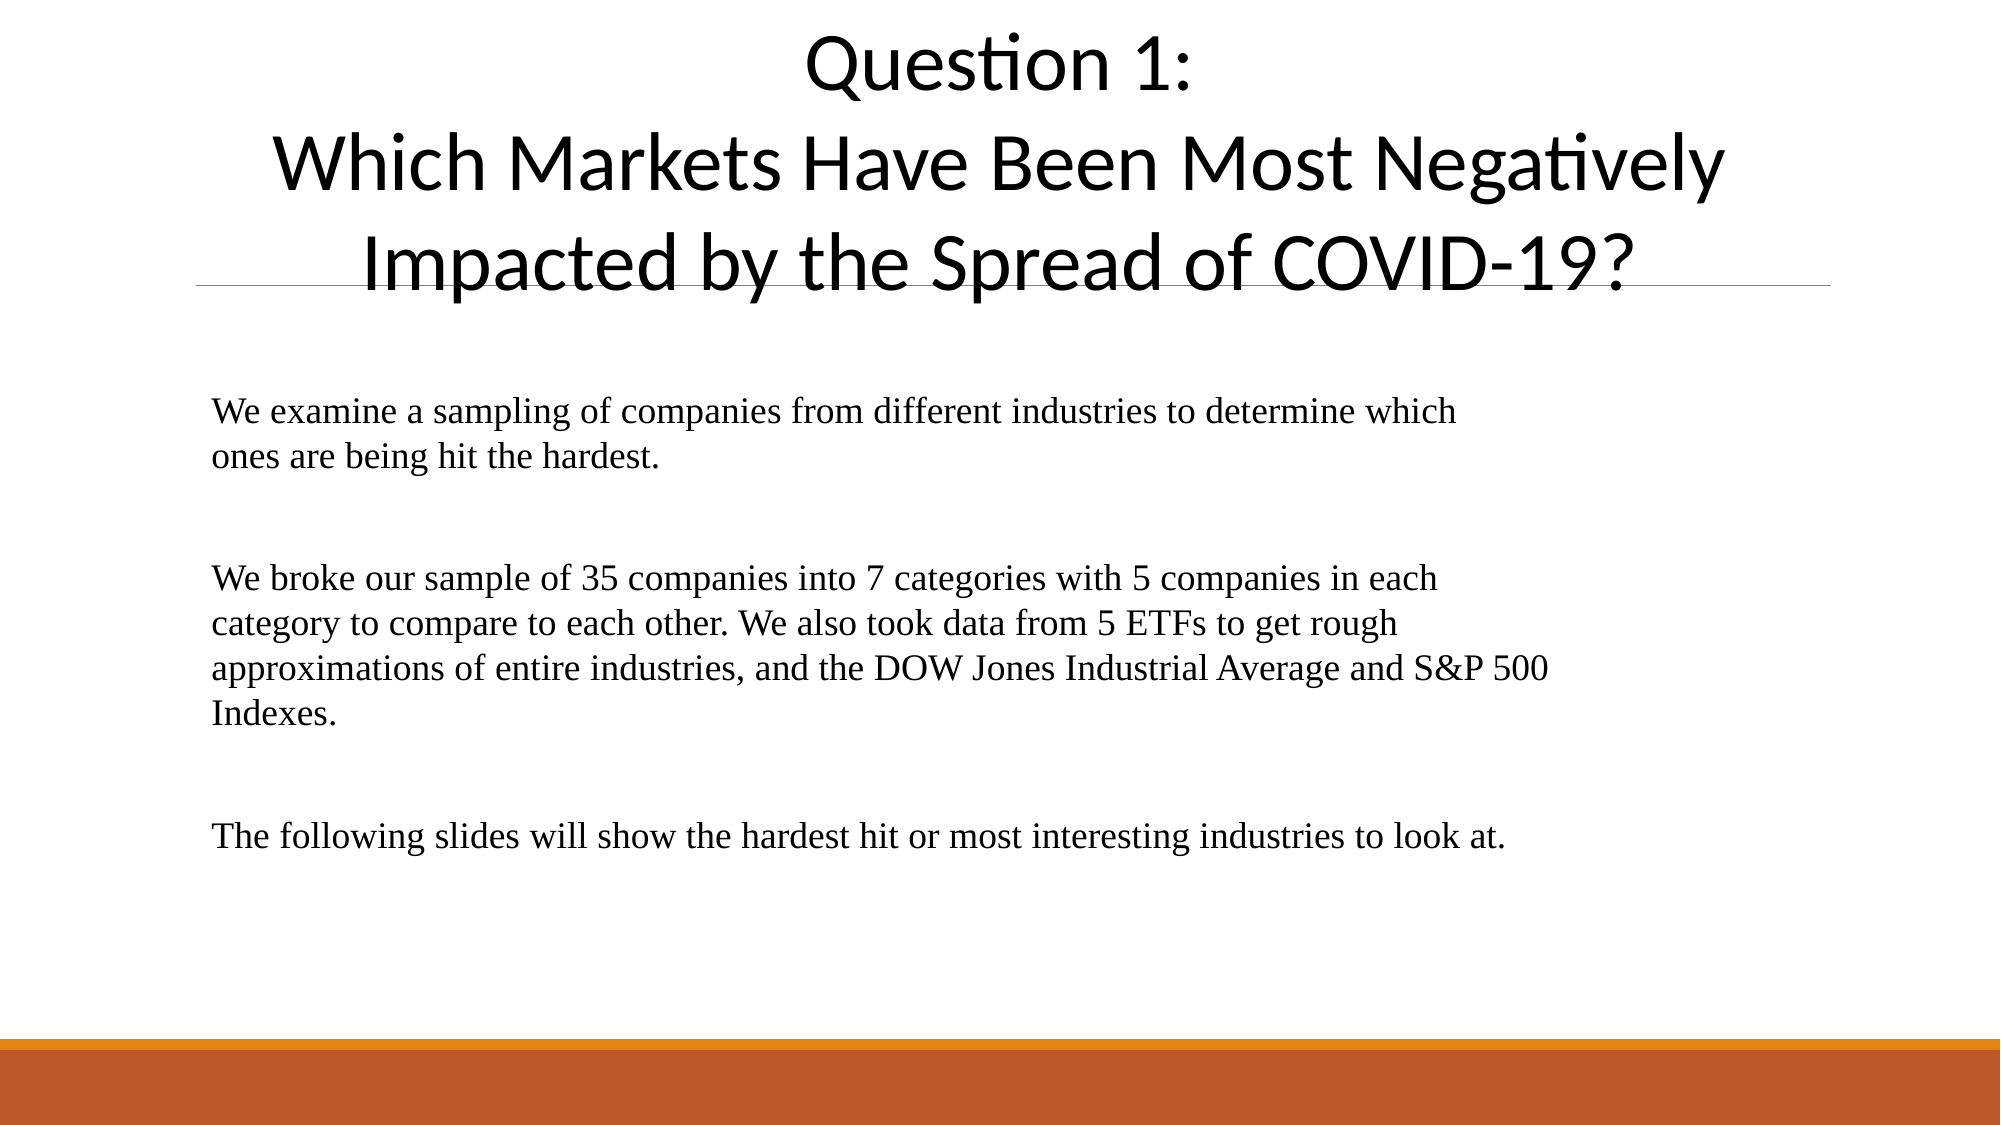

Question 1:
Which Markets Have Been Most Negatively
Impacted by the Spread of COVID-19?
We examine a sampling of companies from different industries to determine which ones are being hit the hardest.
We broke our sample of 35 companies into 7 categories with 5 companies in each category to compare to each other. We also took data from 5 ETFs to get rough approximations of entire industries, and the DOW Jones Industrial Average and S&P 500 Indexes.
The following slides will show the hardest hit or most interesting industries to look at.